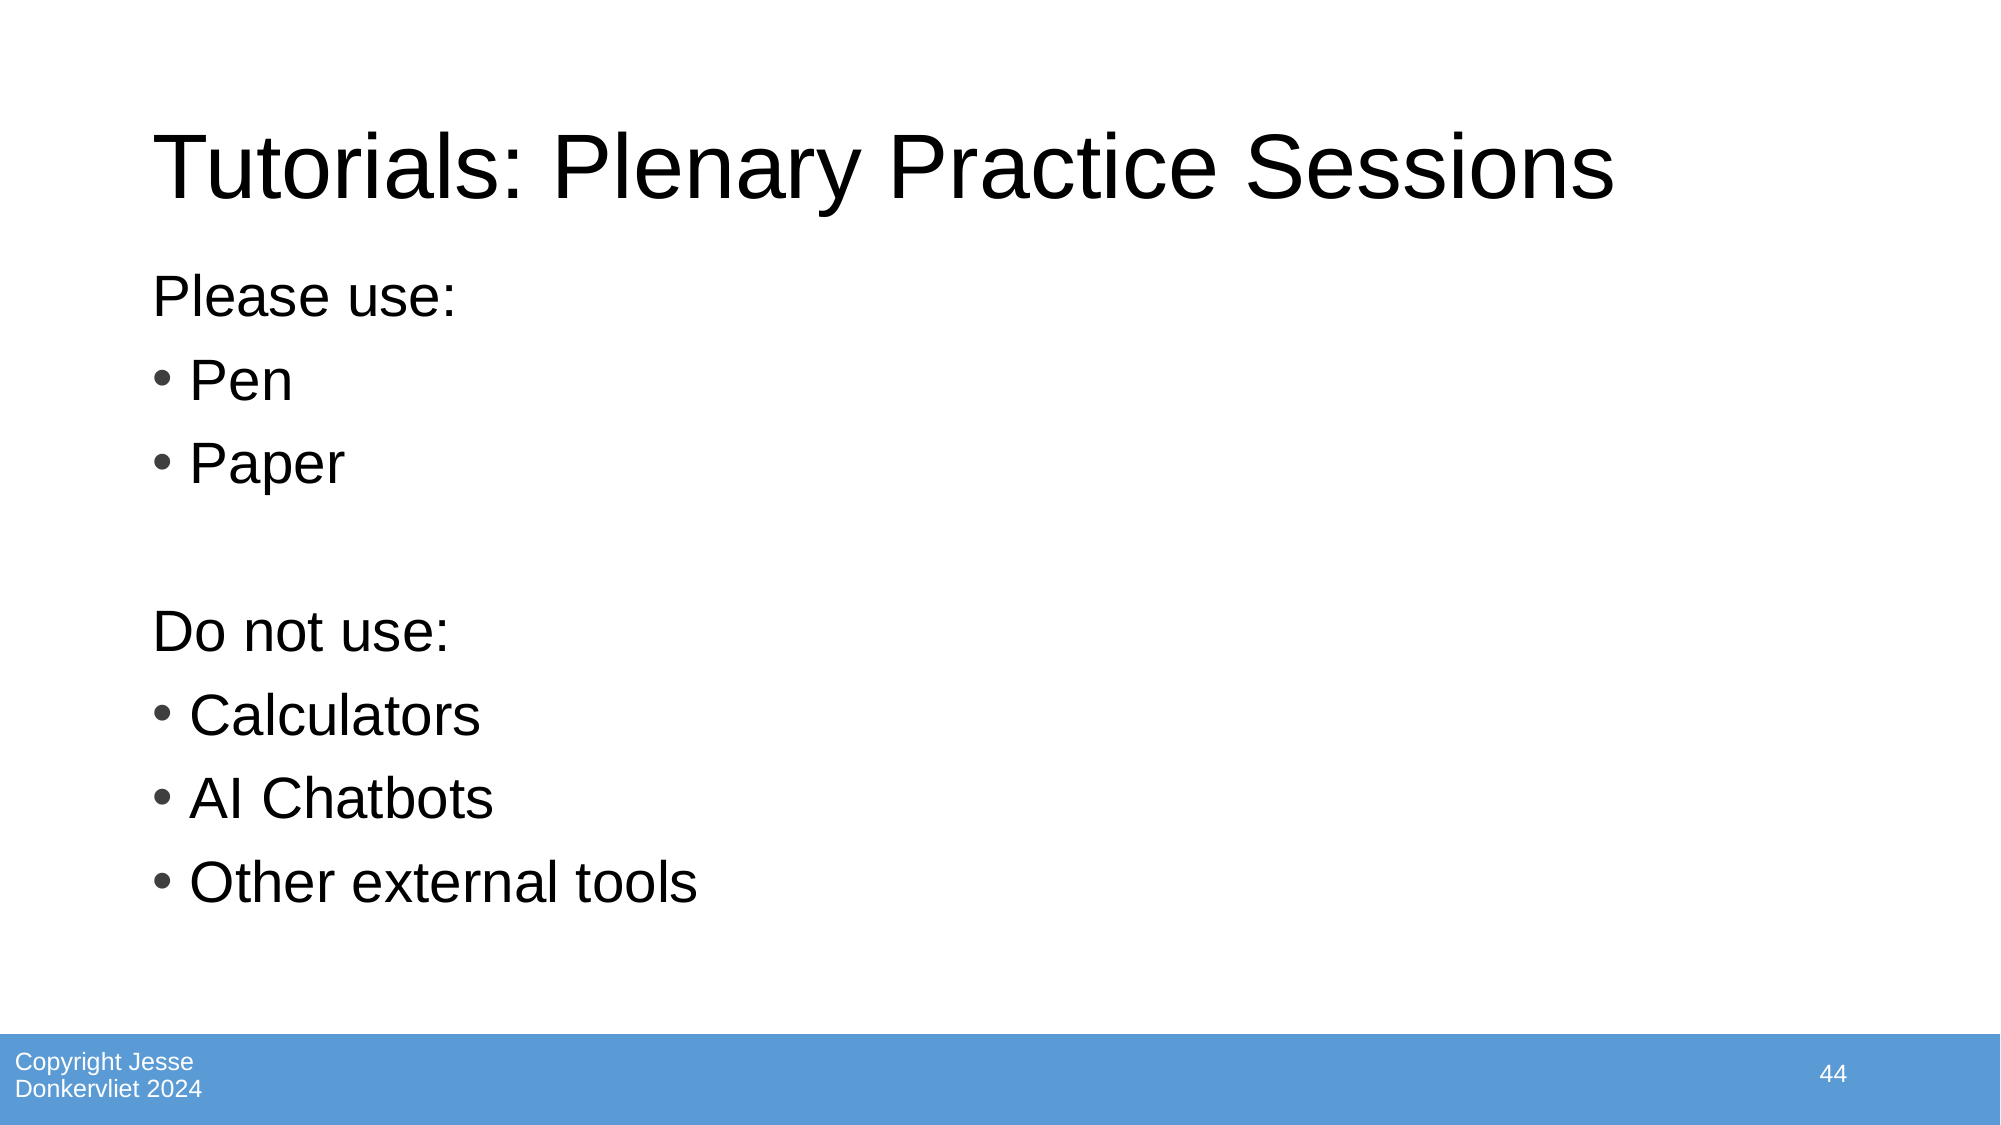

# Tutorials: Plenary Practice Sessions
Please use:
Pen
Paper

Do not use:
Calculators
AI Chatbots
Other external tools

44